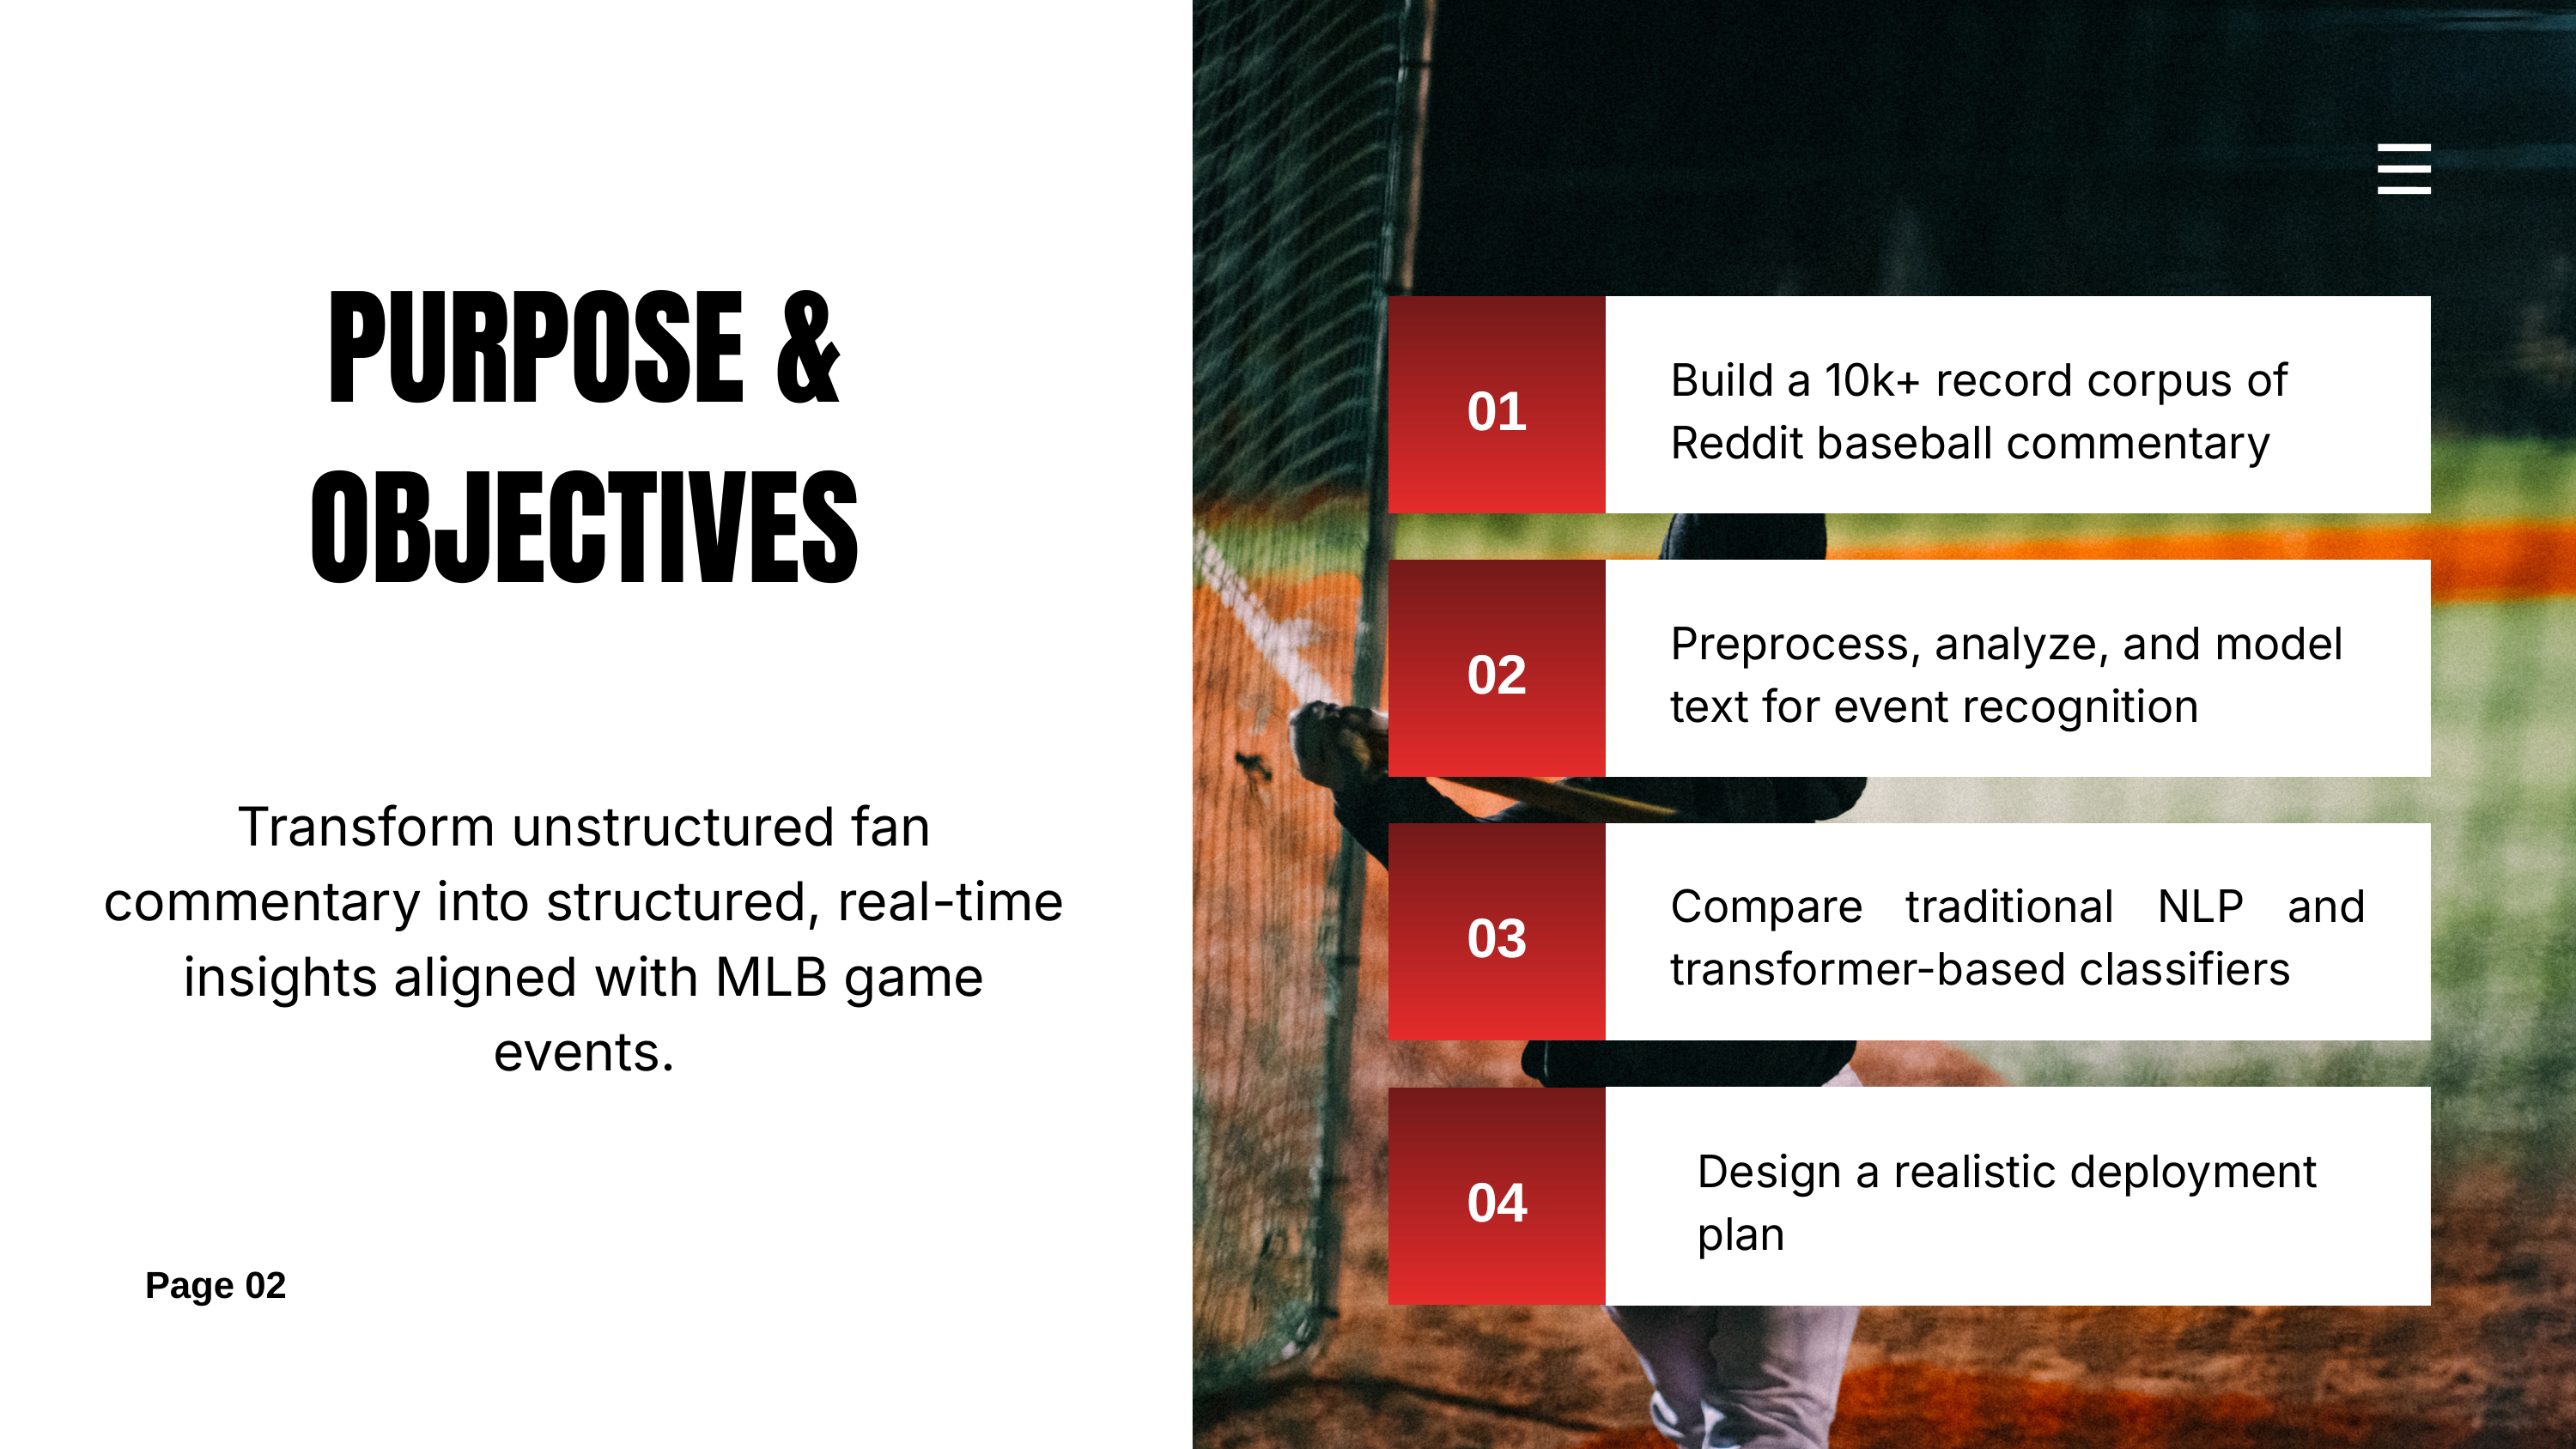

PURPOSE & OBJECTIVES

Build a 10k+ record corpus of Reddit baseball commentary
01

Preprocess, analyze, and model text for event recognition
02
Transform unstructured fan commentary into structured, real-time insights aligned with MLB game events.

Compare traditional NLP and transformer-based classifiers
03

Design a realistic deployment plan
04
Page 02